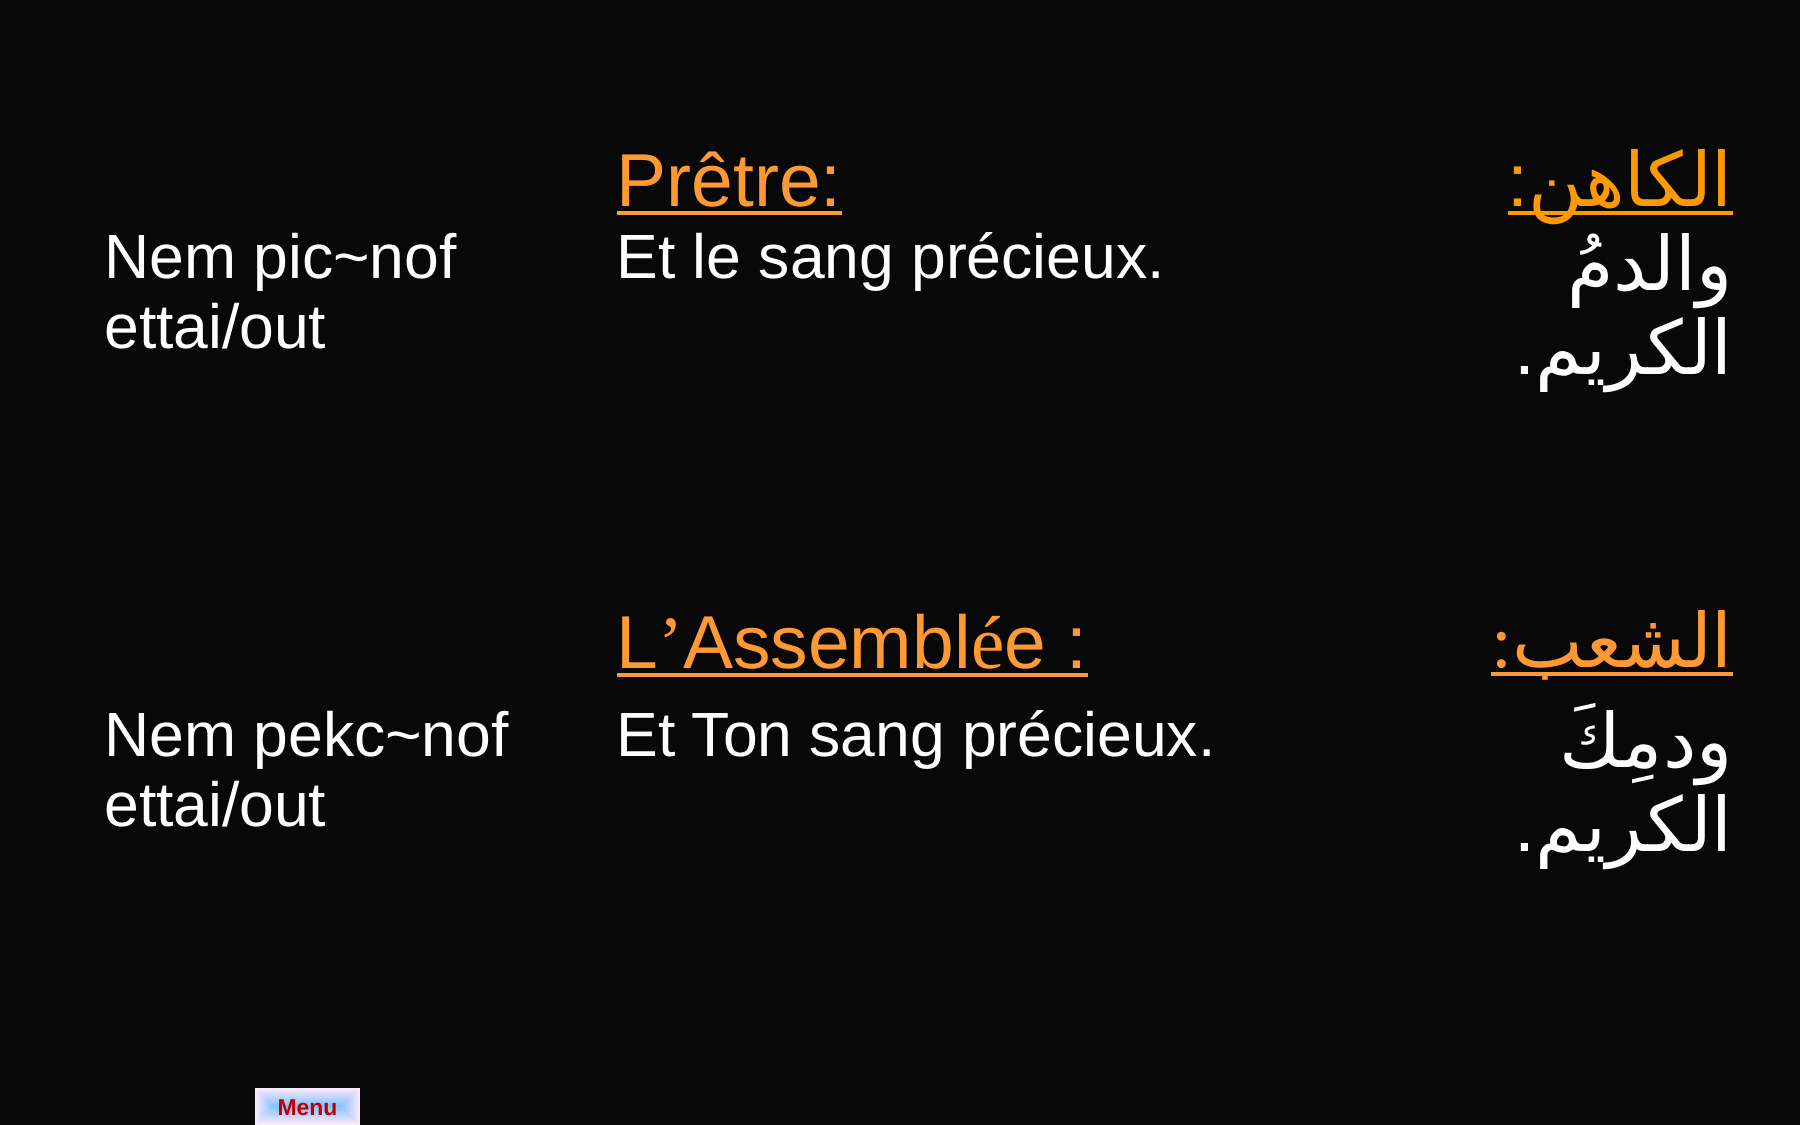

| Nem pic~nof ettai/out | Prêtre: Et le sang précieux. | الكاهن: والدمُ الكريم. |
| --- | --- | --- |
|  | L’Assemblée : | الشعب: |
| Nem pekc~nof ettai/out | Et Ton sang précieux. | ودمِكَ الكريم. |

Menu